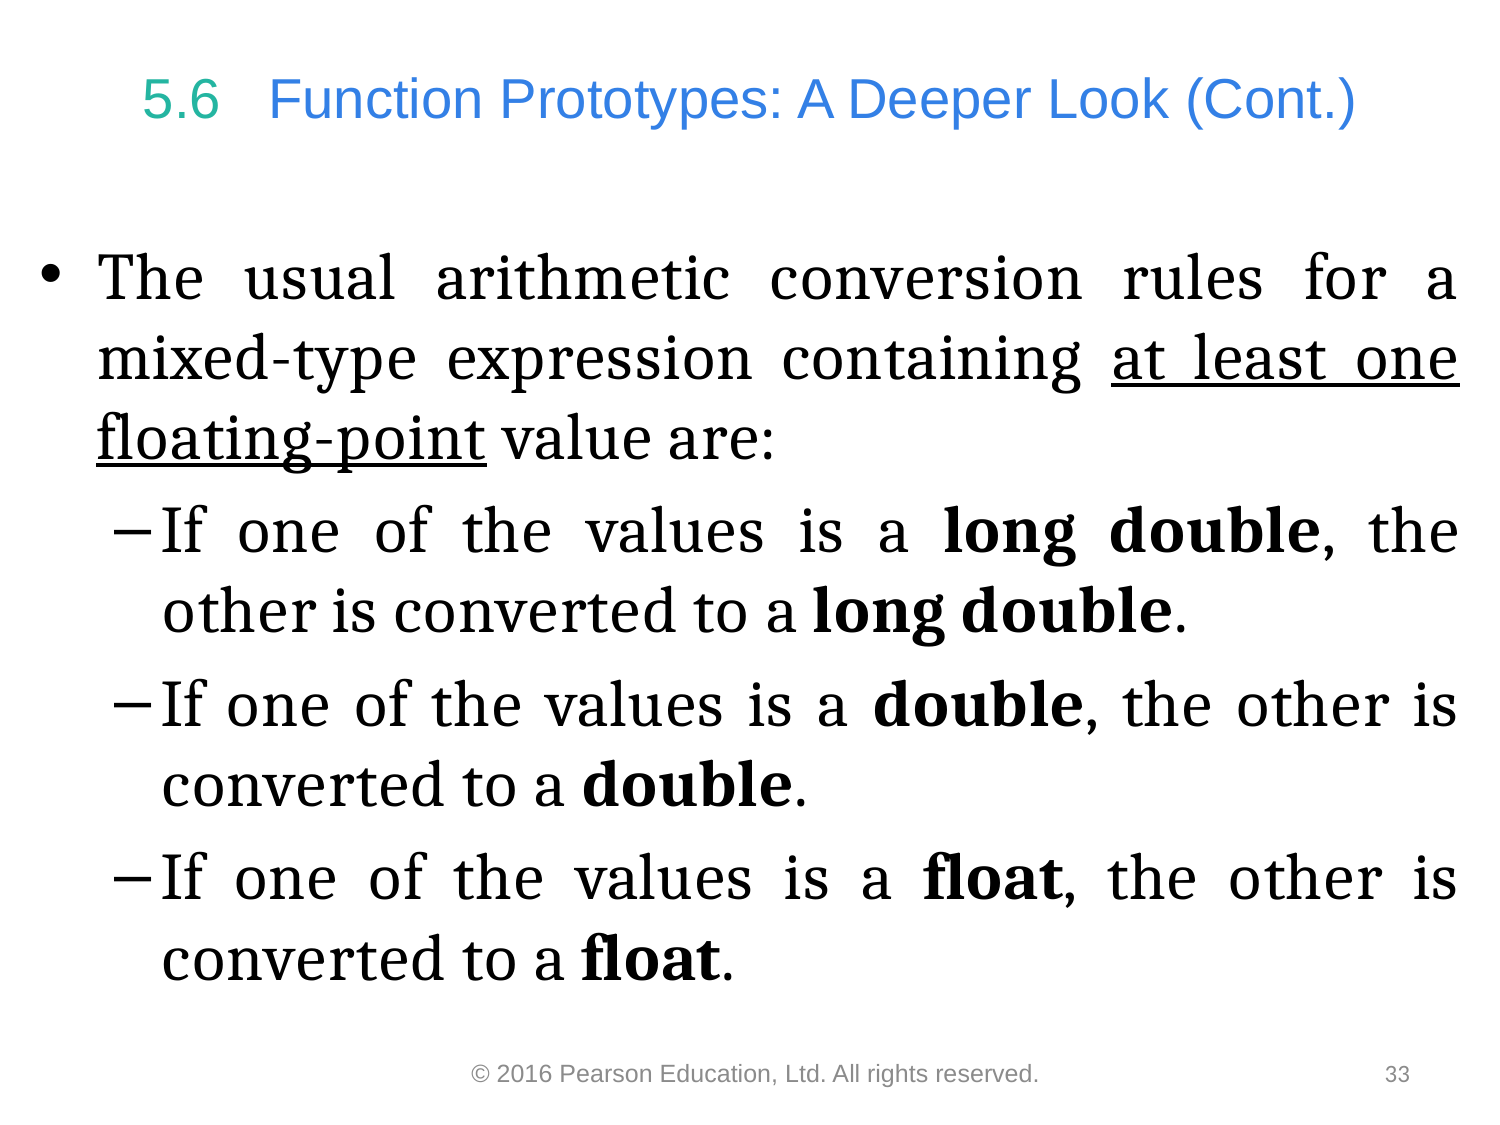

# 5.6   Function Prototypes: A Deeper Look (Cont.)
The usual arithmetic conversion rules for a mixed-type expression containing at least one floating-point value are:
If one of the values is a long double, the other is converted to a long double.
If one of the values is a double, the other is converted to a double.
If one of the values is a float, the other is converted to a float.
© 2016 Pearson Education, Ltd. All rights reserved.
33